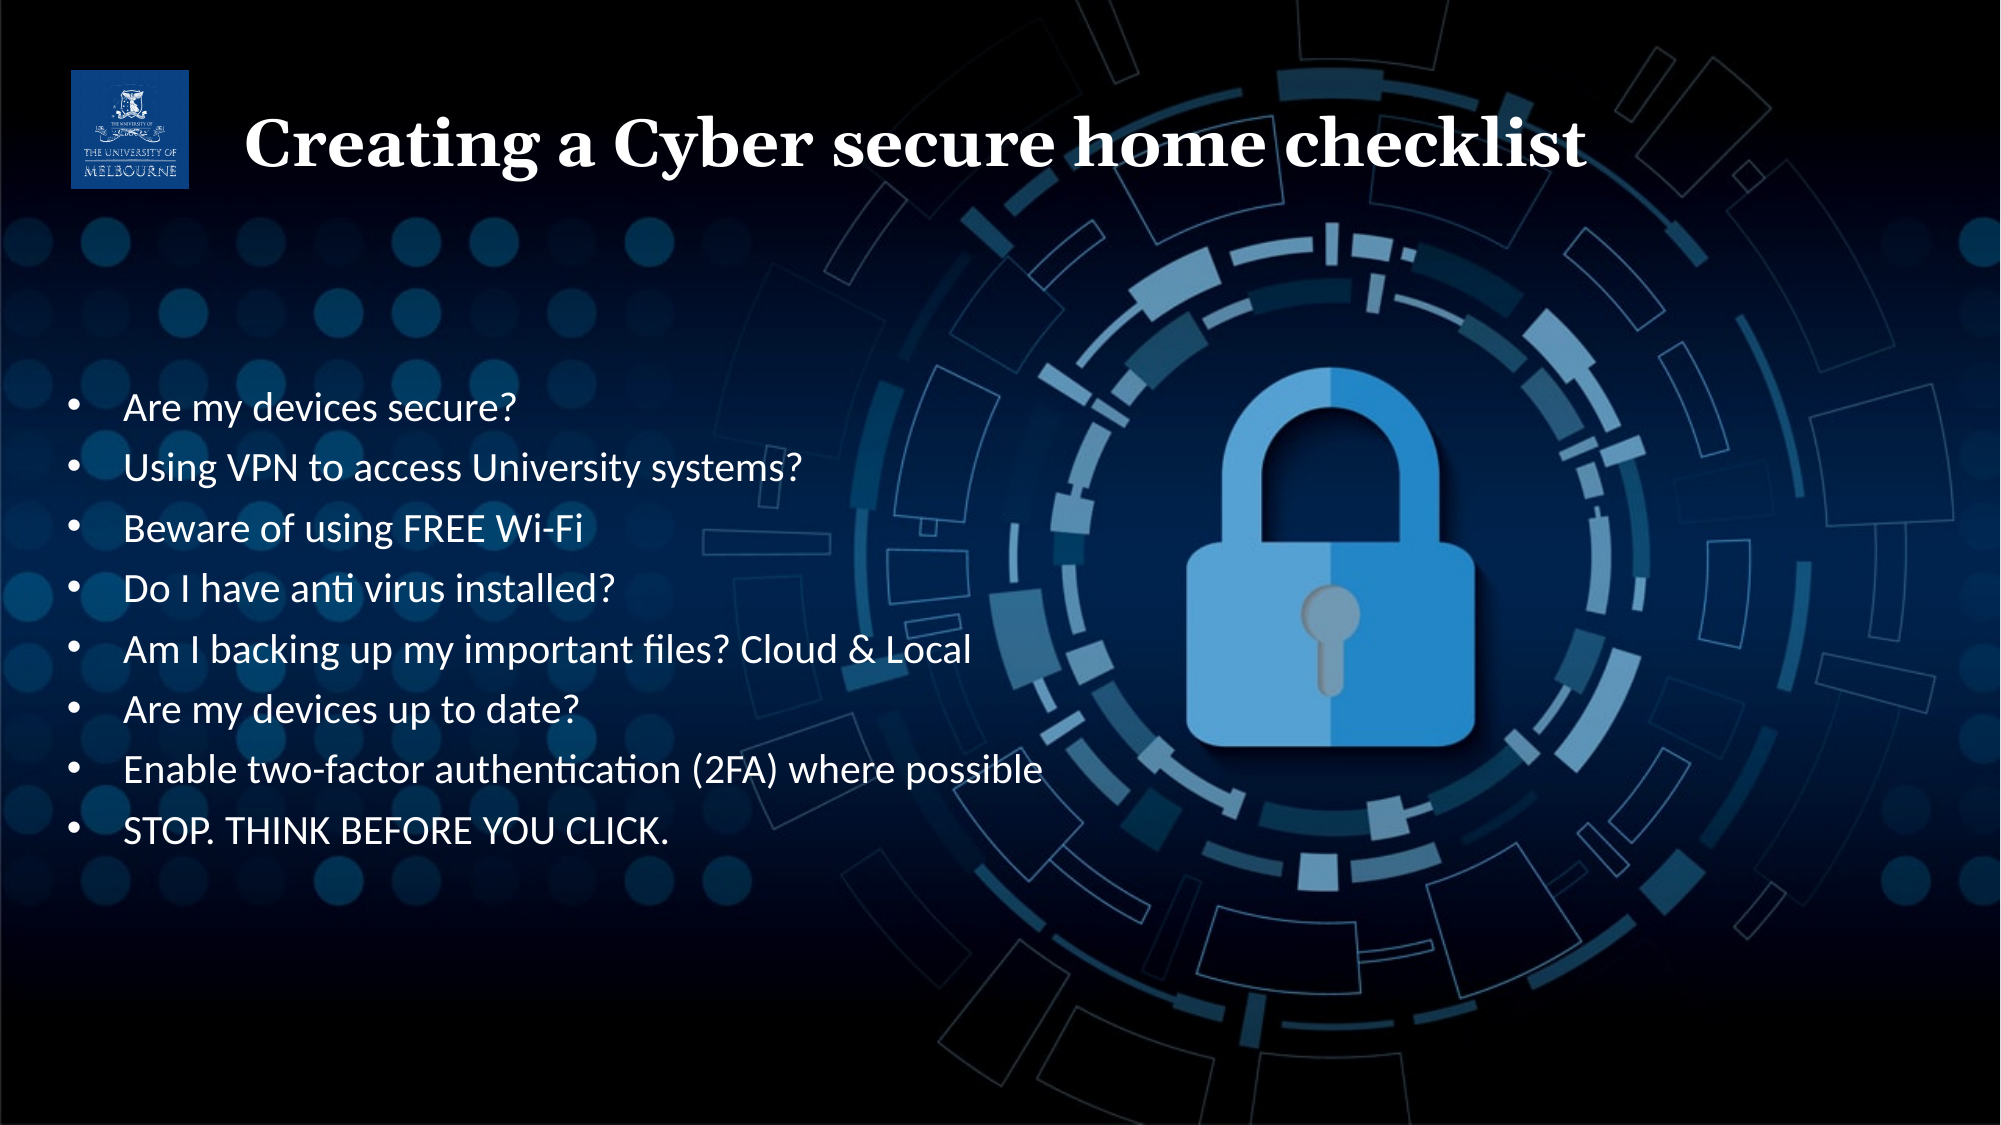

# Creating a Cyber secure home checklist

Are my devices secure?
Using VPN to access University systems?
Beware of using FREE Wi-Fi
Do I have anti virus installed?
Am I backing up my important files? Cloud & Local
Are my devices up to date?
Enable two-factor authentication (2FA) where possible
STOP. THINK BEFORE YOU CLICK.